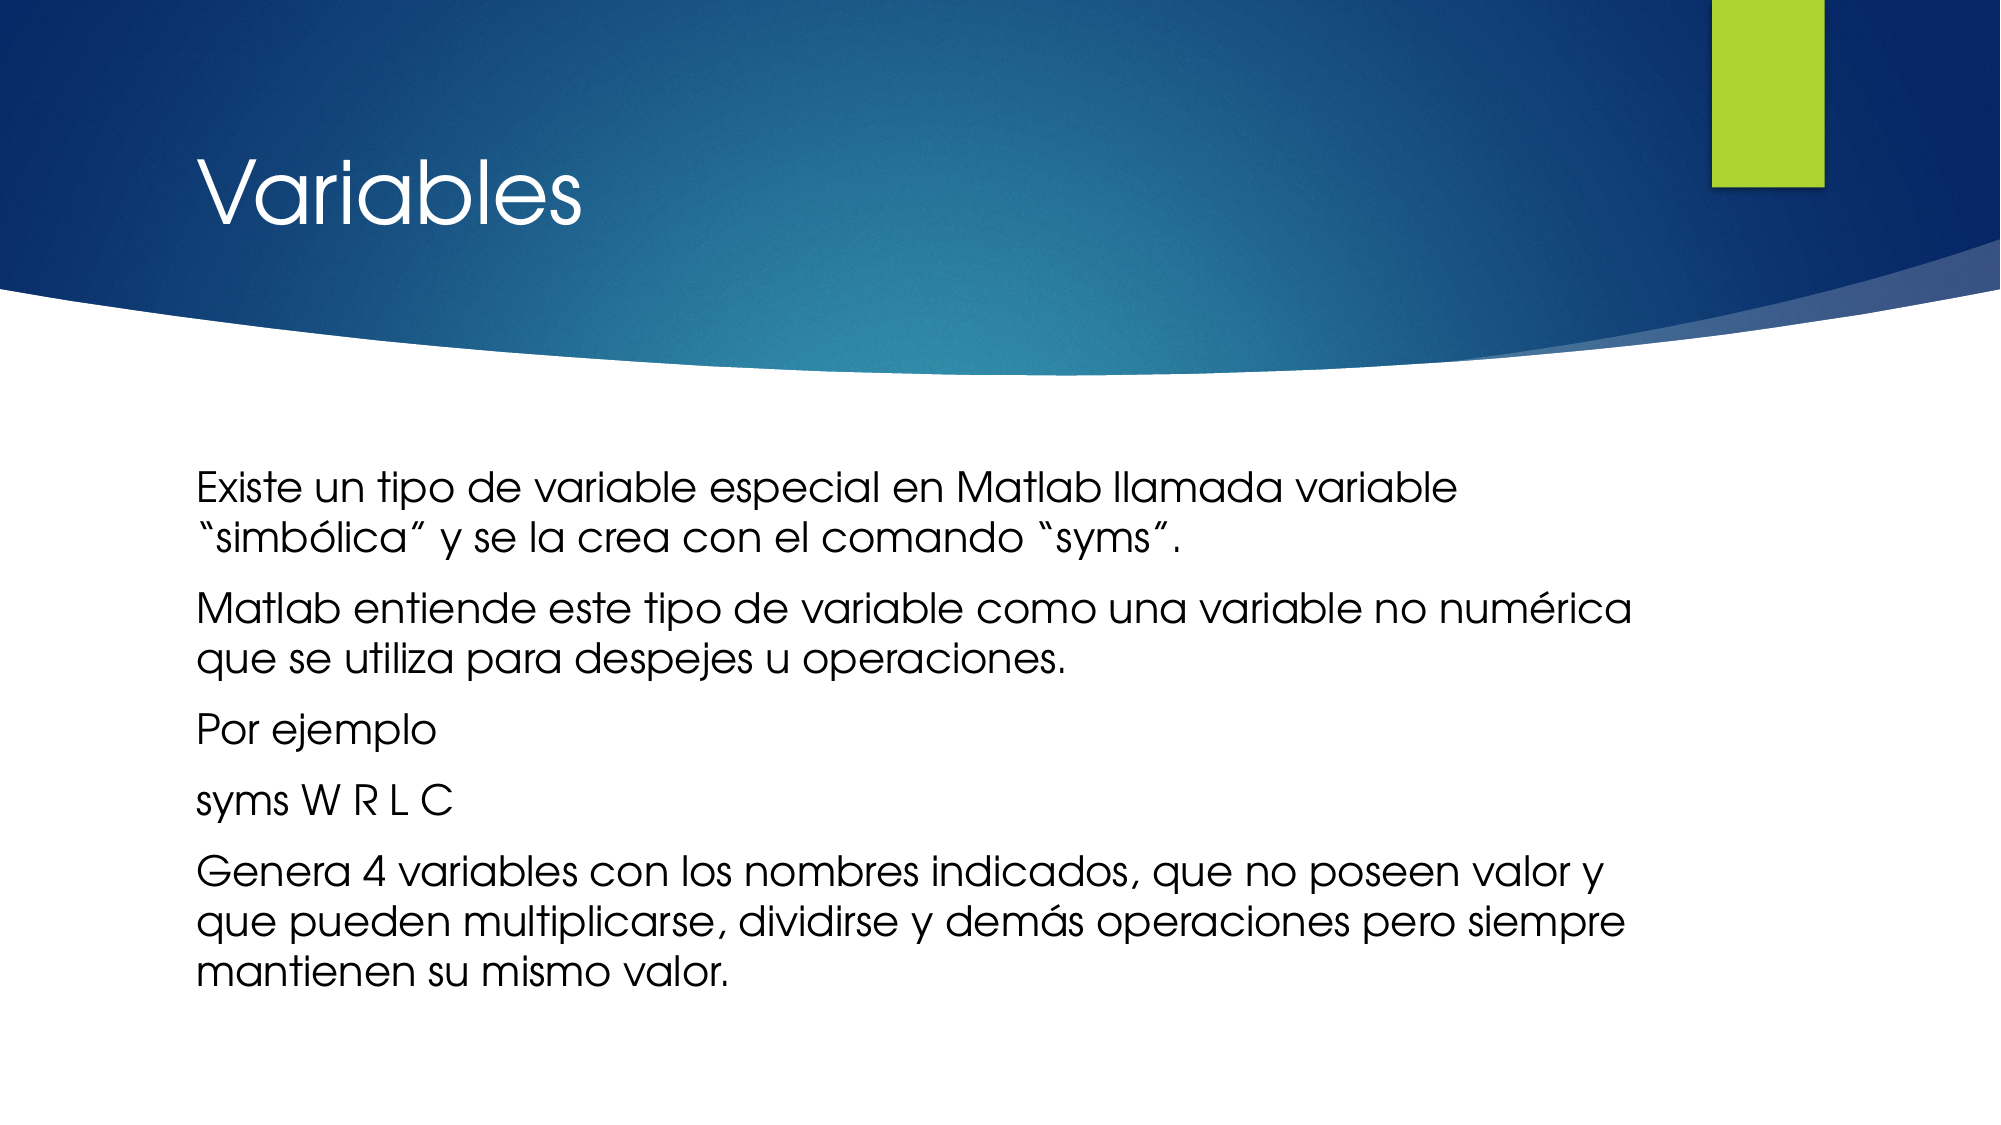

# Variables

Existe un tipo de variable especial en Matlab llamada variable “simbólica” y se la crea con el comando “syms”.
Matlab entiende este tipo de variable como una variable no numérica que se utiliza para despejes u operaciones.
Por ejemplo
syms W R L C
Genera 4 variables con los nombres indicados, que no poseen valor y que pueden multiplicarse, dividirse y demás operaciones pero siempre mantienen su mismo valor.